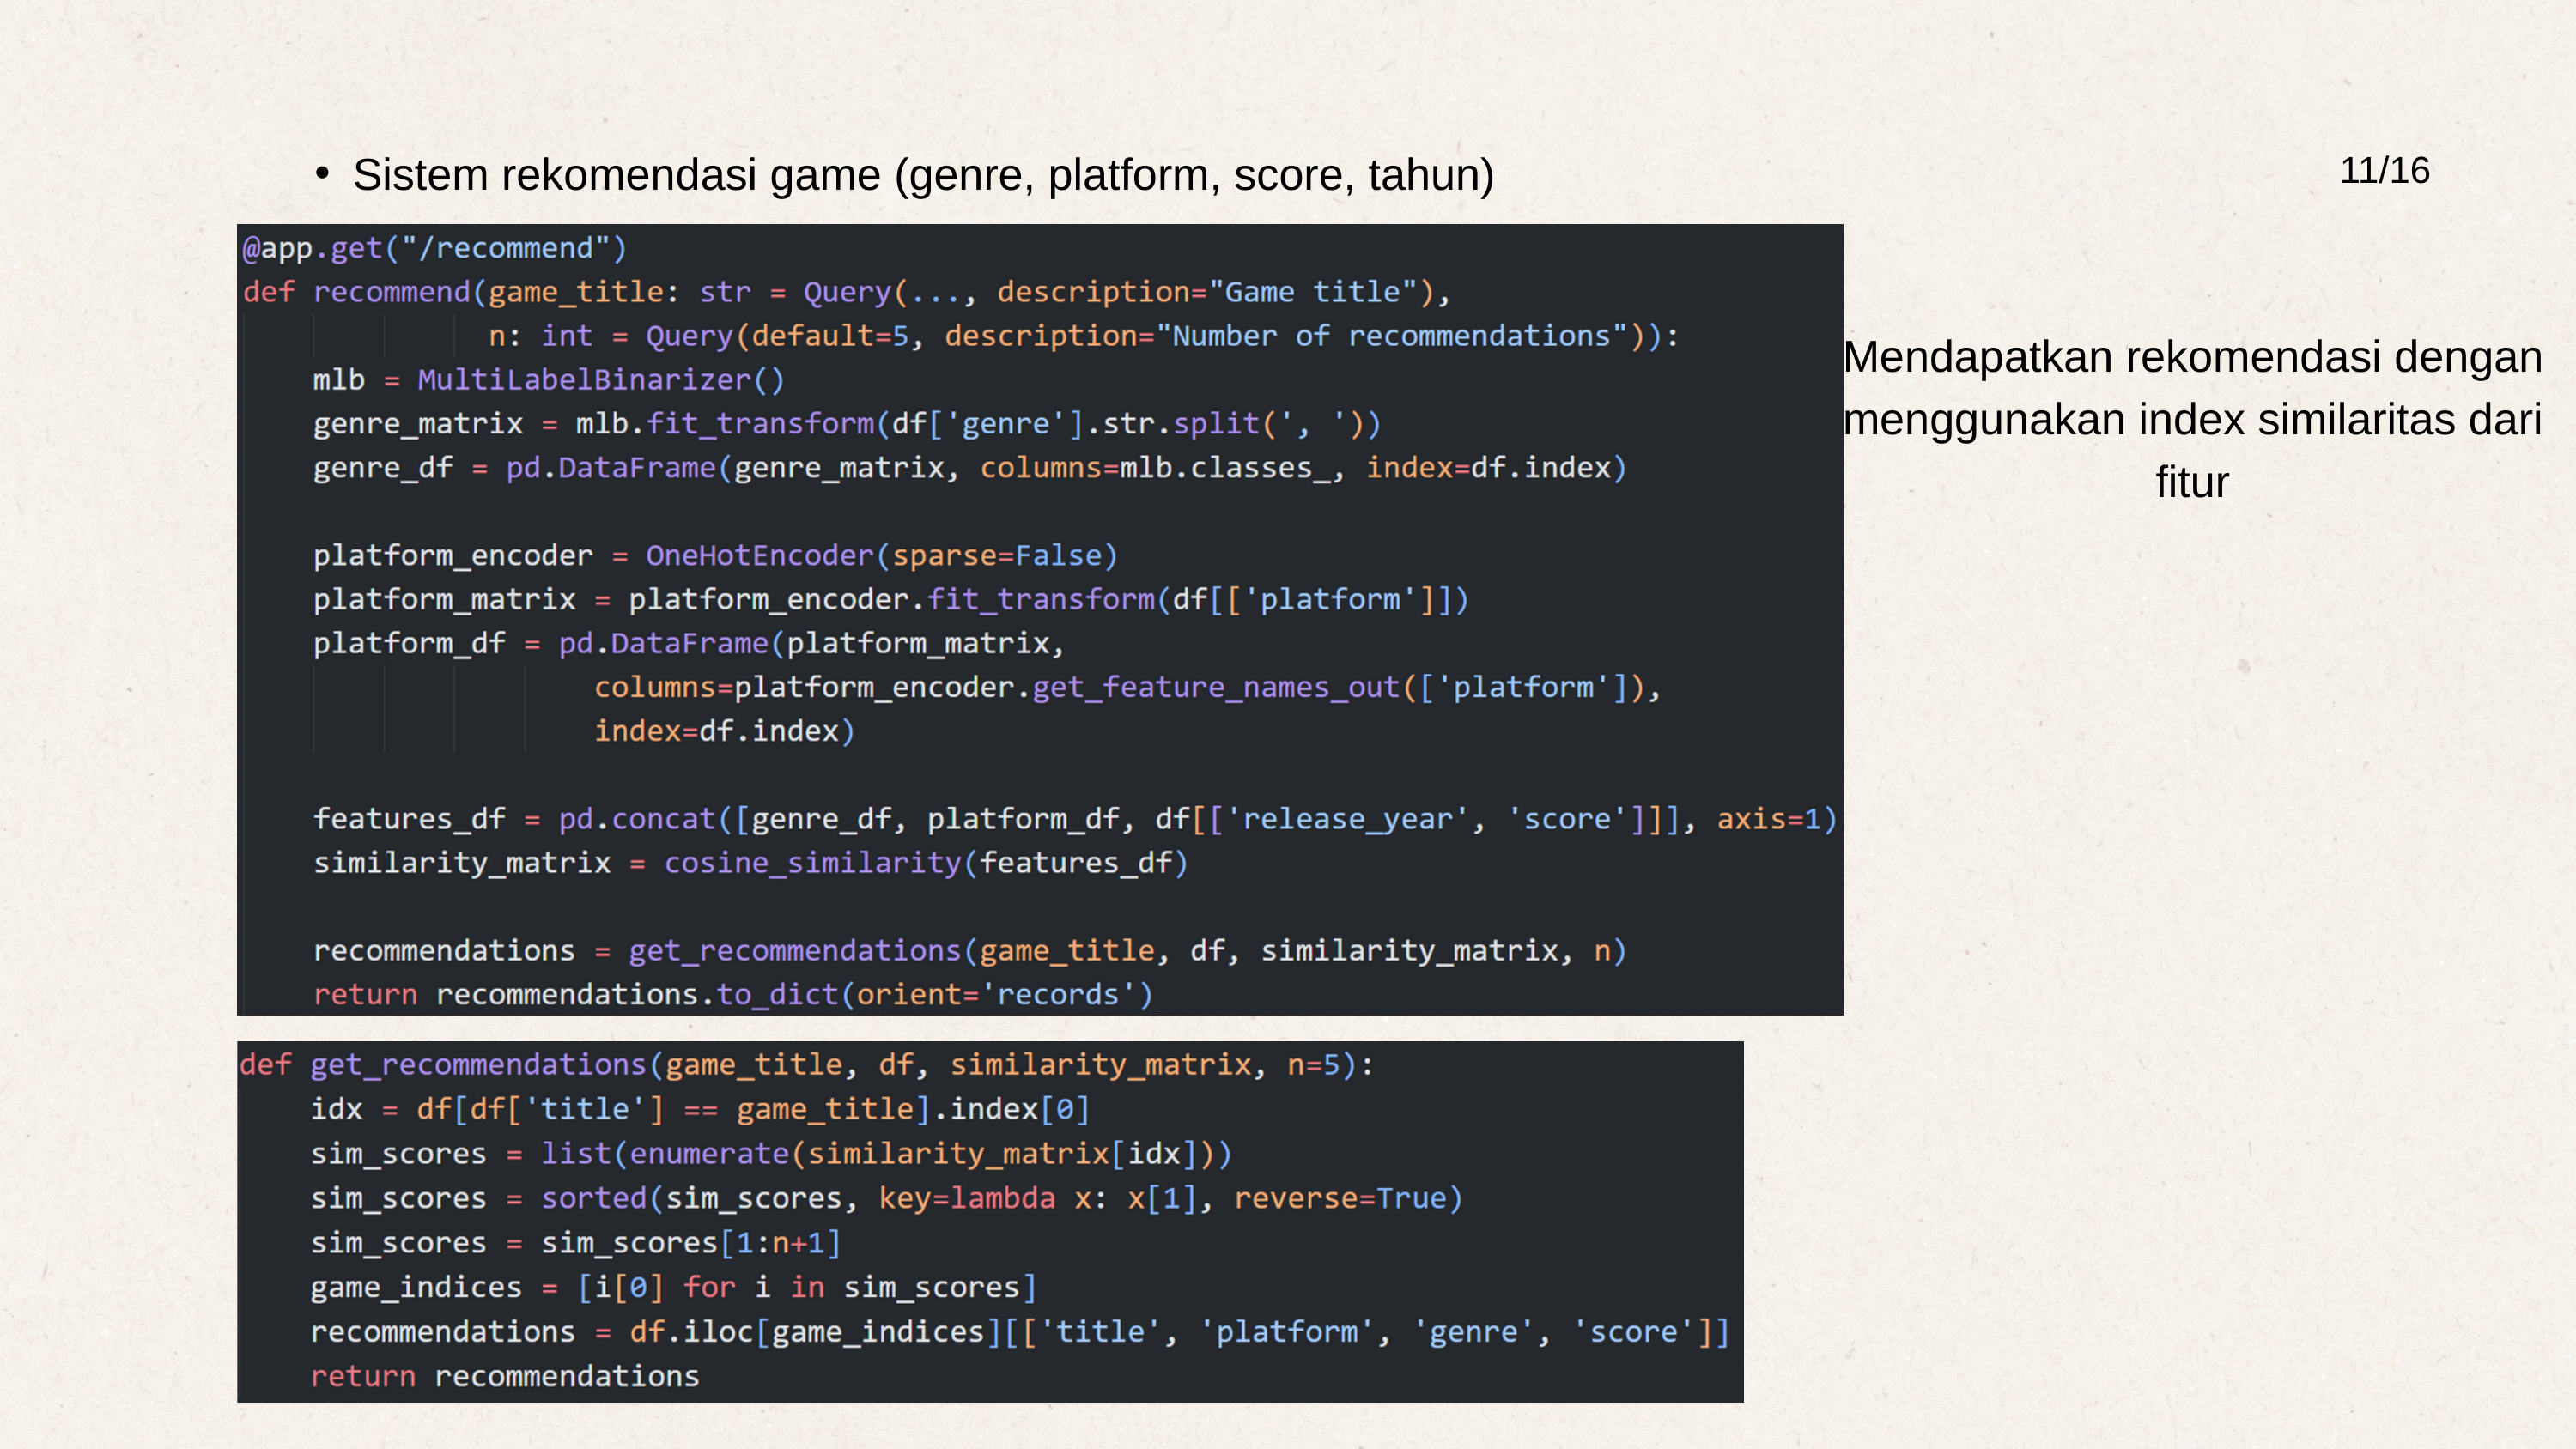

Sistem rekomendasi game (genre, platform, score, tahun)
11/16

Mendapatkan rekomendasi dengan menggunakan index similaritas dari fitur